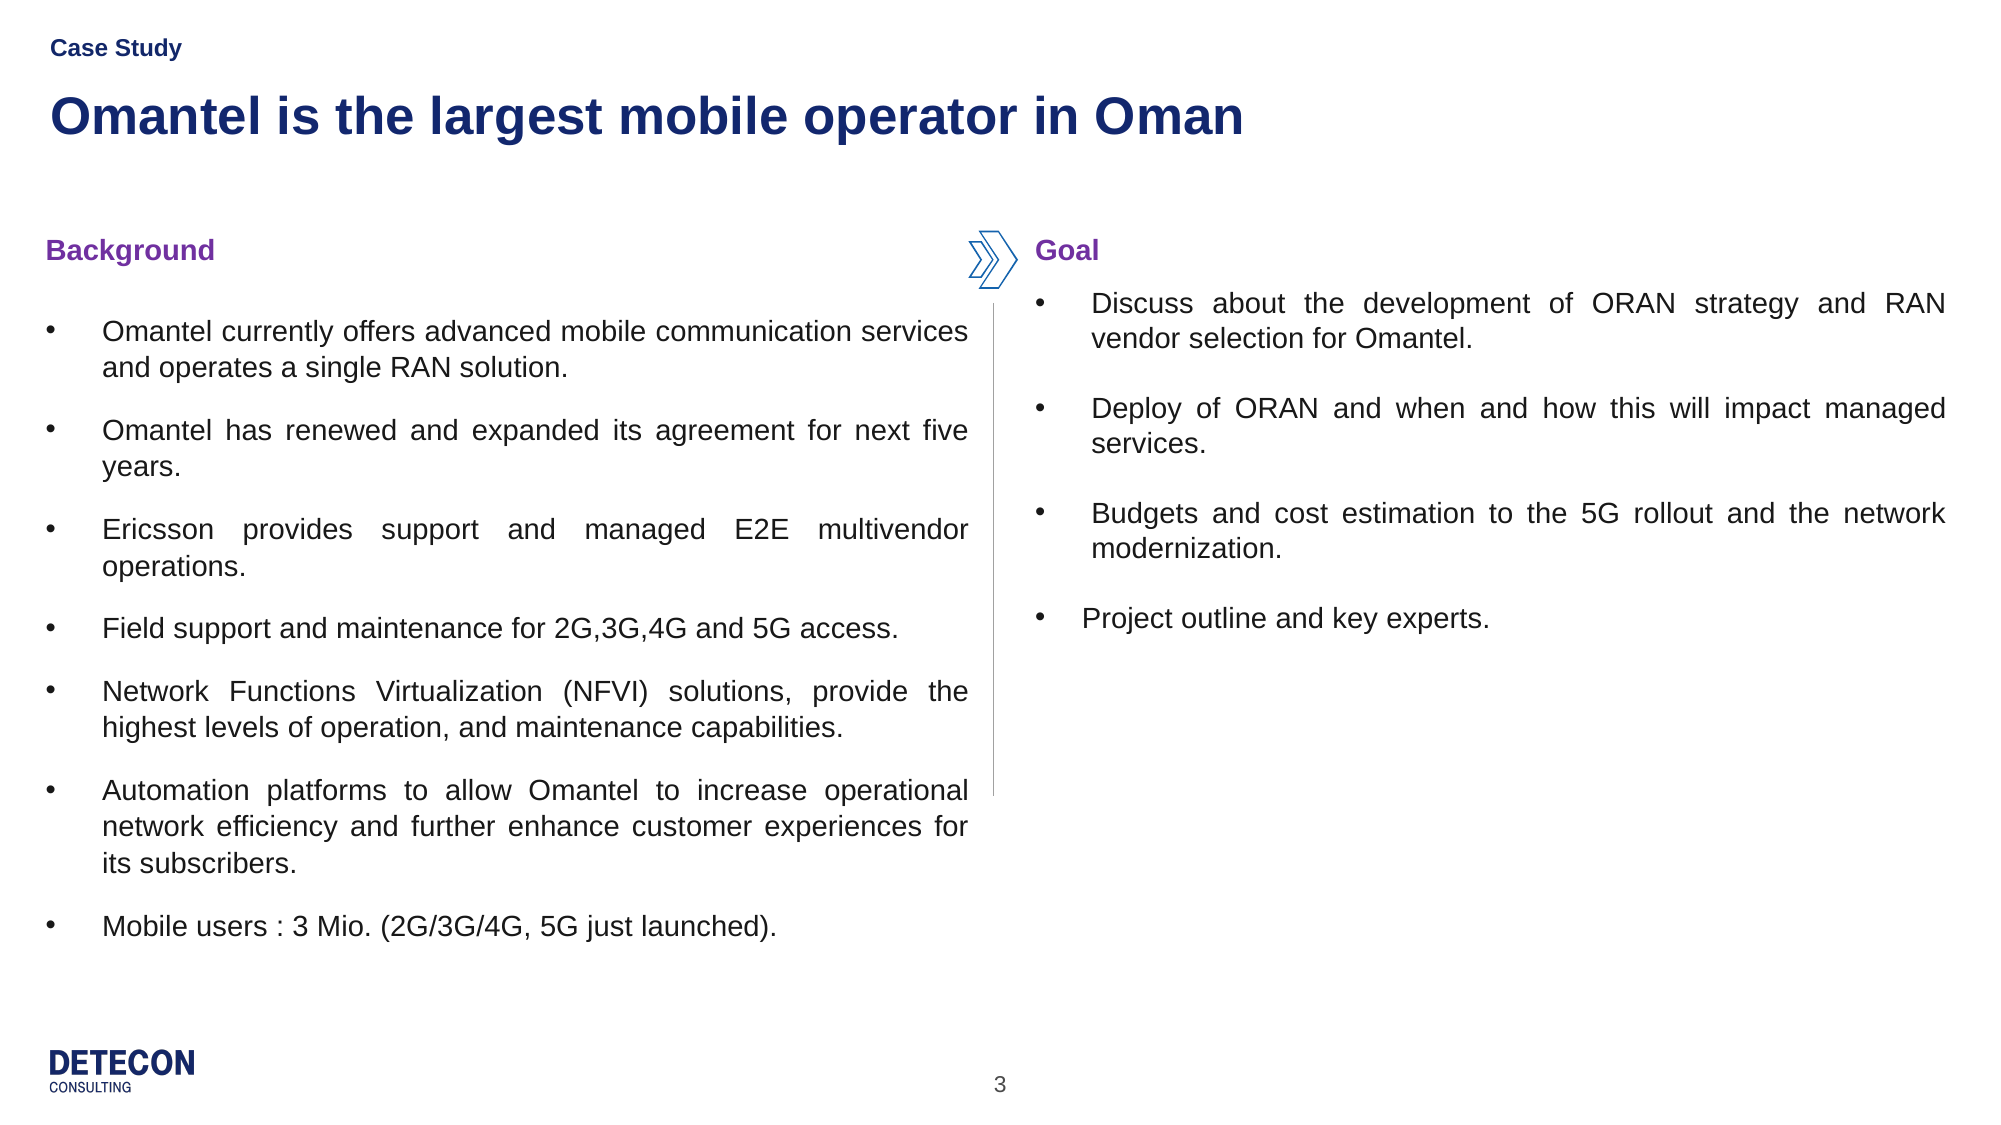

Case Study
# Omantel is the largest mobile operator in Oman
Background
Omantel currently offers advanced mobile communication services and operates a single RAN solution.
Omantel has renewed and expanded its agreement for next five years.
Ericsson provides support and managed E2E multivendor operations.
Field support and maintenance for 2G,3G,4G and 5G access.
Network Functions Virtualization (NFVI) solutions, provide the highest levels of operation, and maintenance capabilities.
Automation platforms to allow Omantel to increase operational network efficiency and further enhance customer experiences for its subscribers.
Mobile users : 3 Mio. (2G/3G/4G, 5G just launched).

Goal
Discuss about the development of ORAN strategy and RAN vendor selection for Omantel.

Deploy of ORAN and when and how this will impact managed services.

Budgets and cost estimation to the 5G rollout and the network modernization.

Project outline and key experts.